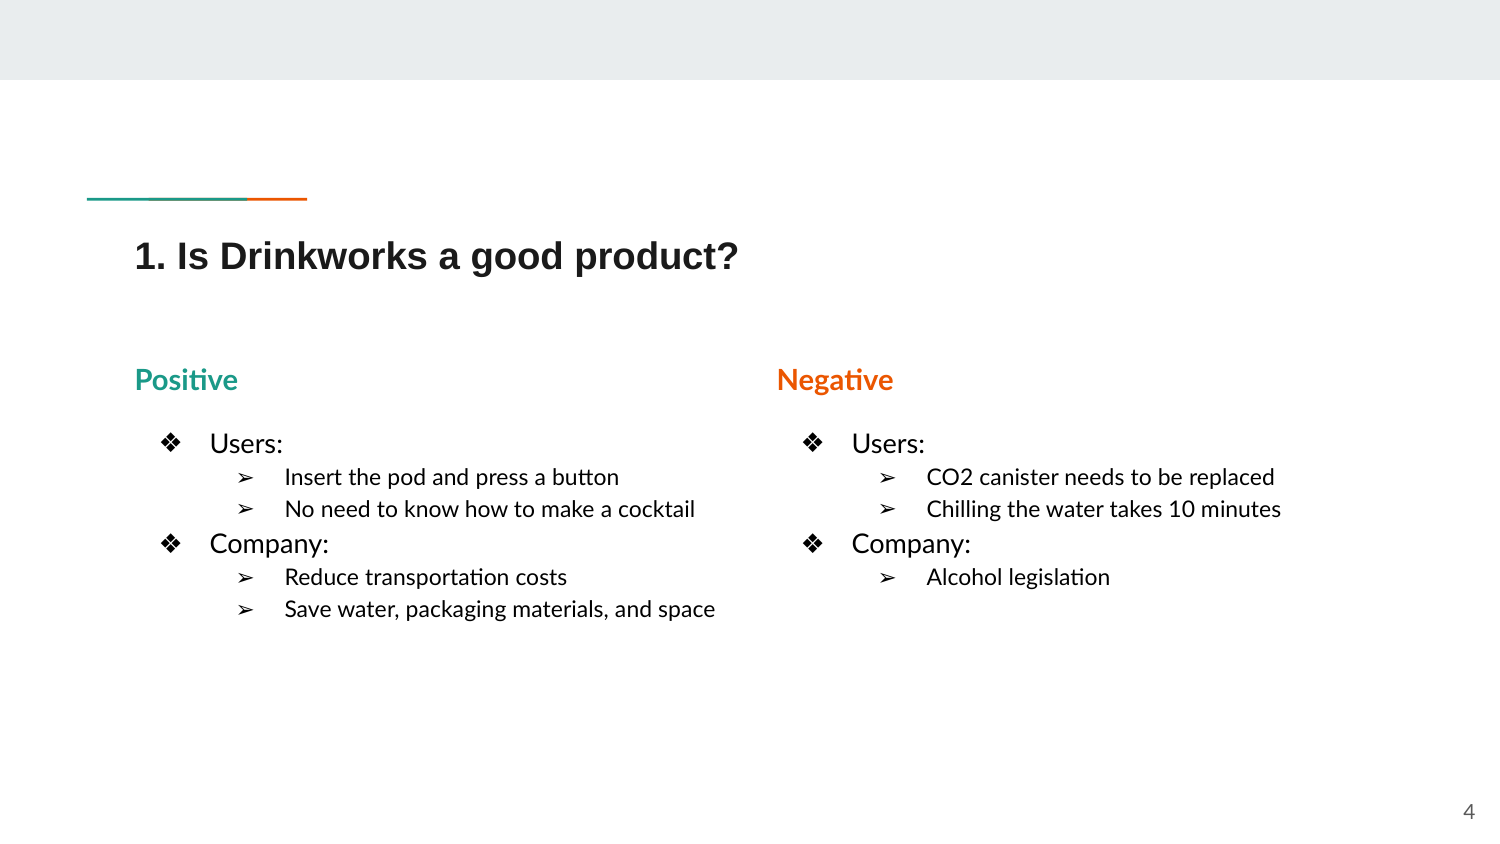

# 1. Is Drinkworks a good product?
Positive
Users:
Insert the pod and press a button
No need to know how to make a cocktail
Company:
Reduce transportation costs
Save water, packaging materials, and space

Negative
Users:
CO2 canister needs to be replaced
Chilling the water takes 10 minutes
Company:
Alcohol legislation
4